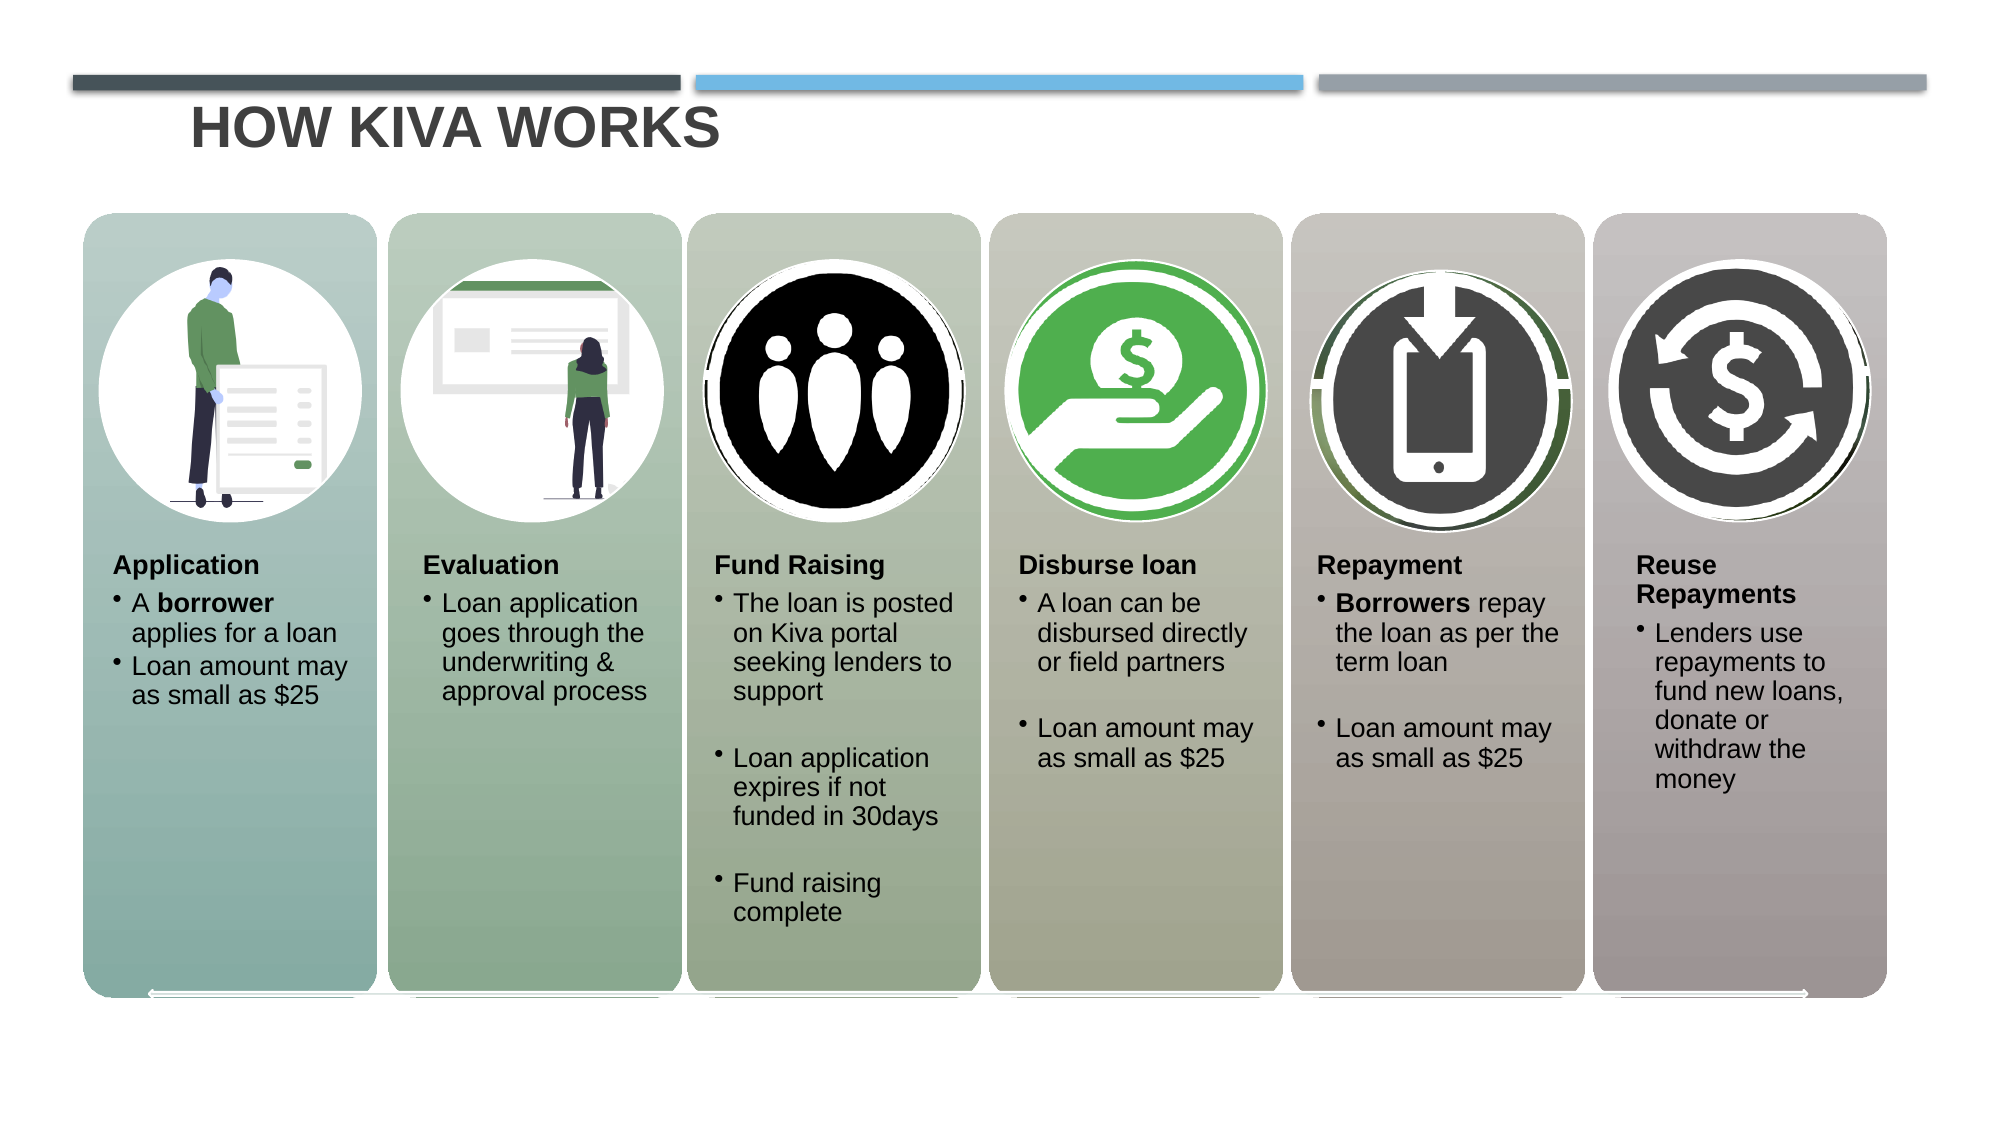

# How Kiva works
Application
A borrower applies for a loan
Loan amount may as small as $25
Evaluation
Loan application goes through the underwriting & approval process

Fund Raising
The loan is posted on Kiva portal seeking lenders to support

Loan application expires if not funded in 30days

Fund raising complete
Disburse loan
A loan can be disbursed directly or field partners

Loan amount may as small as $25
Repayment
Borrowers repay the loan as per the term loan

Loan amount may as small as $25
Reuse Repayments
Lenders use repayments to fund new loans, donate or withdraw the money